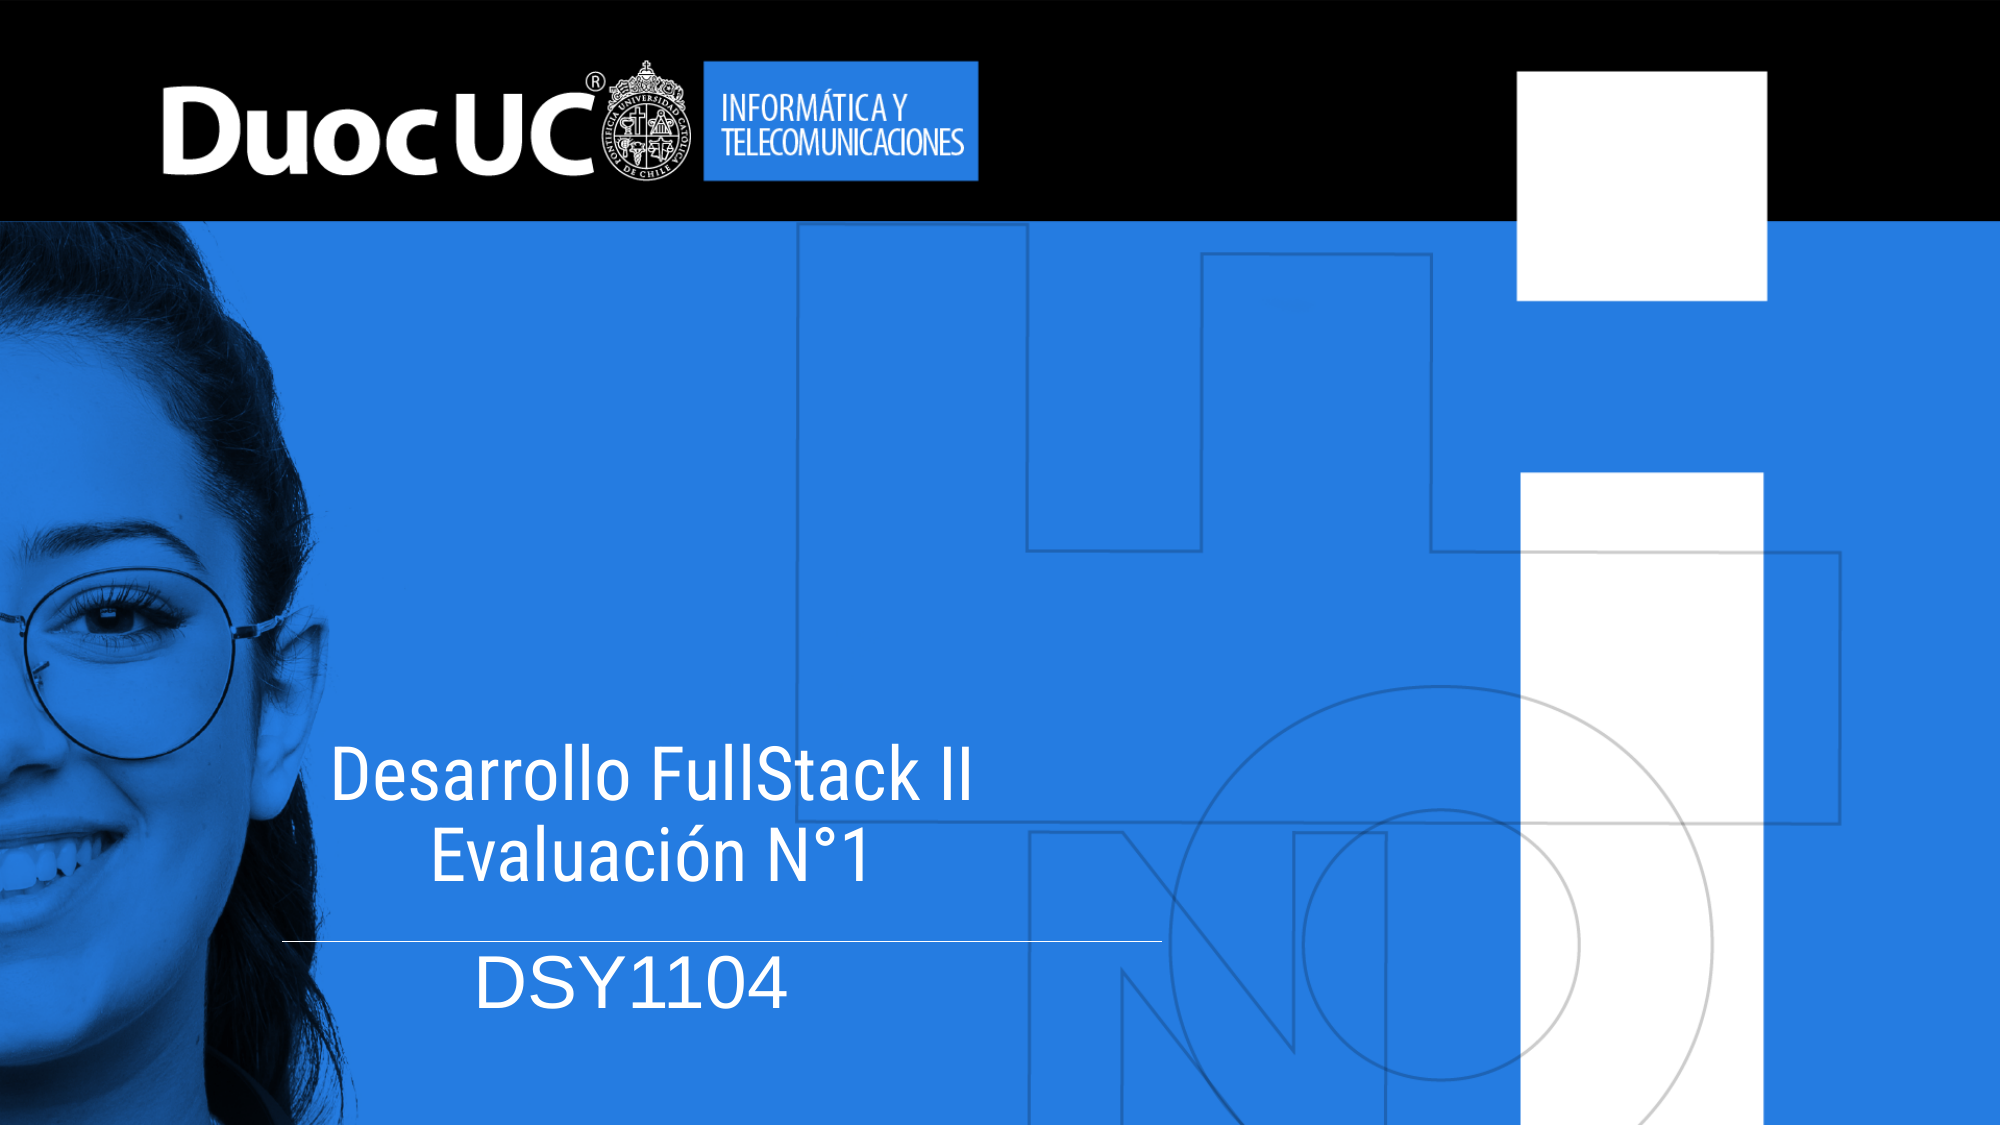

# Desarrollo FullStack II Evaluación N°1
DSY1104